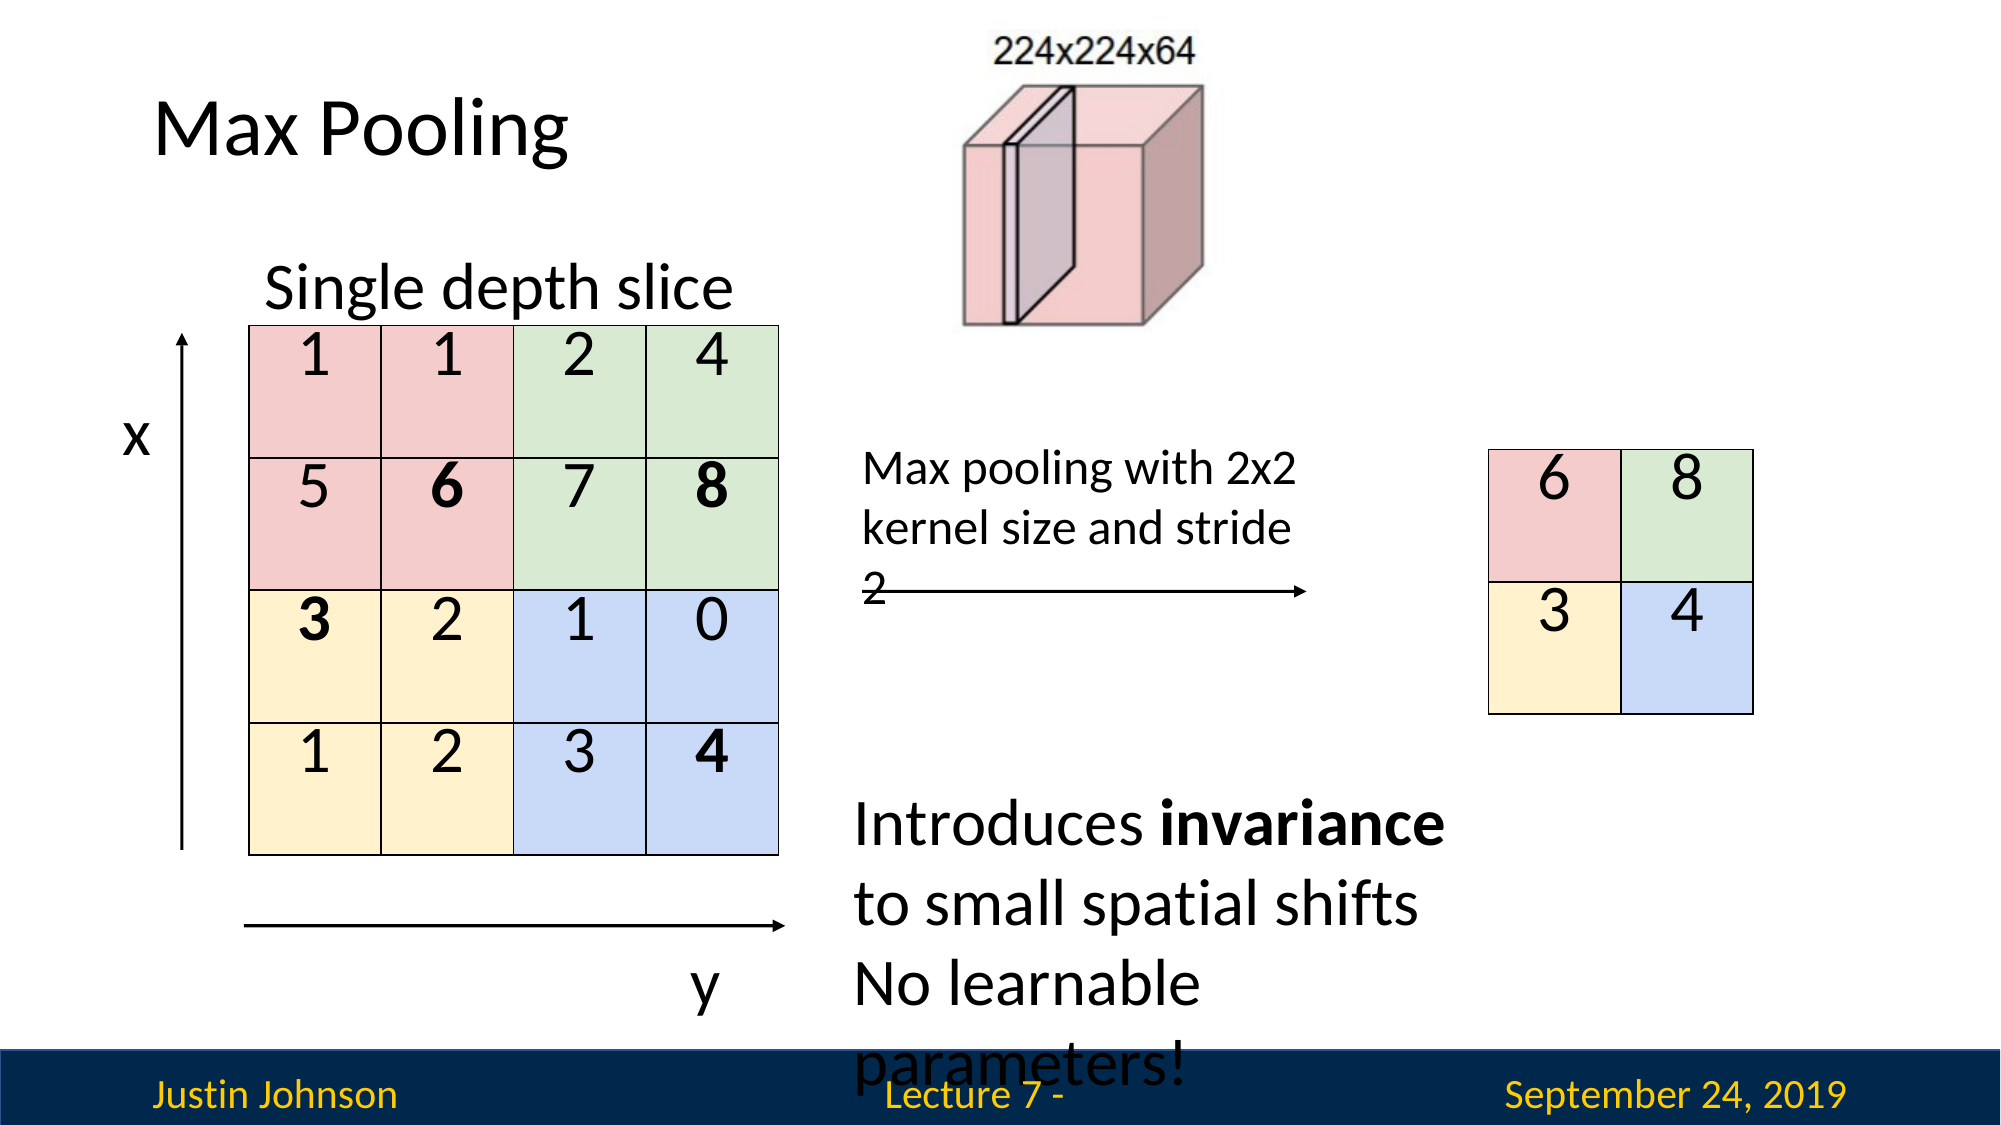

# Max Pooling
Single depth slice
| 1 | 1 | 2 | 4 |
| --- | --- | --- | --- |
| 5 | 6 | 7 | 8 |
| 3 | 2 | 1 | 0 |
| 1 | 2 | 3 | 4 |

x
Max pooling with 2x2 kernel size and stride 2
| 6 | 8 |
| --- | --- |
| 3 | 4 |

Introduces invariance to small spatial shifts
No learnable parameters!

y
Justin Johnson
September 24, 2019
Lecture 7 - 171